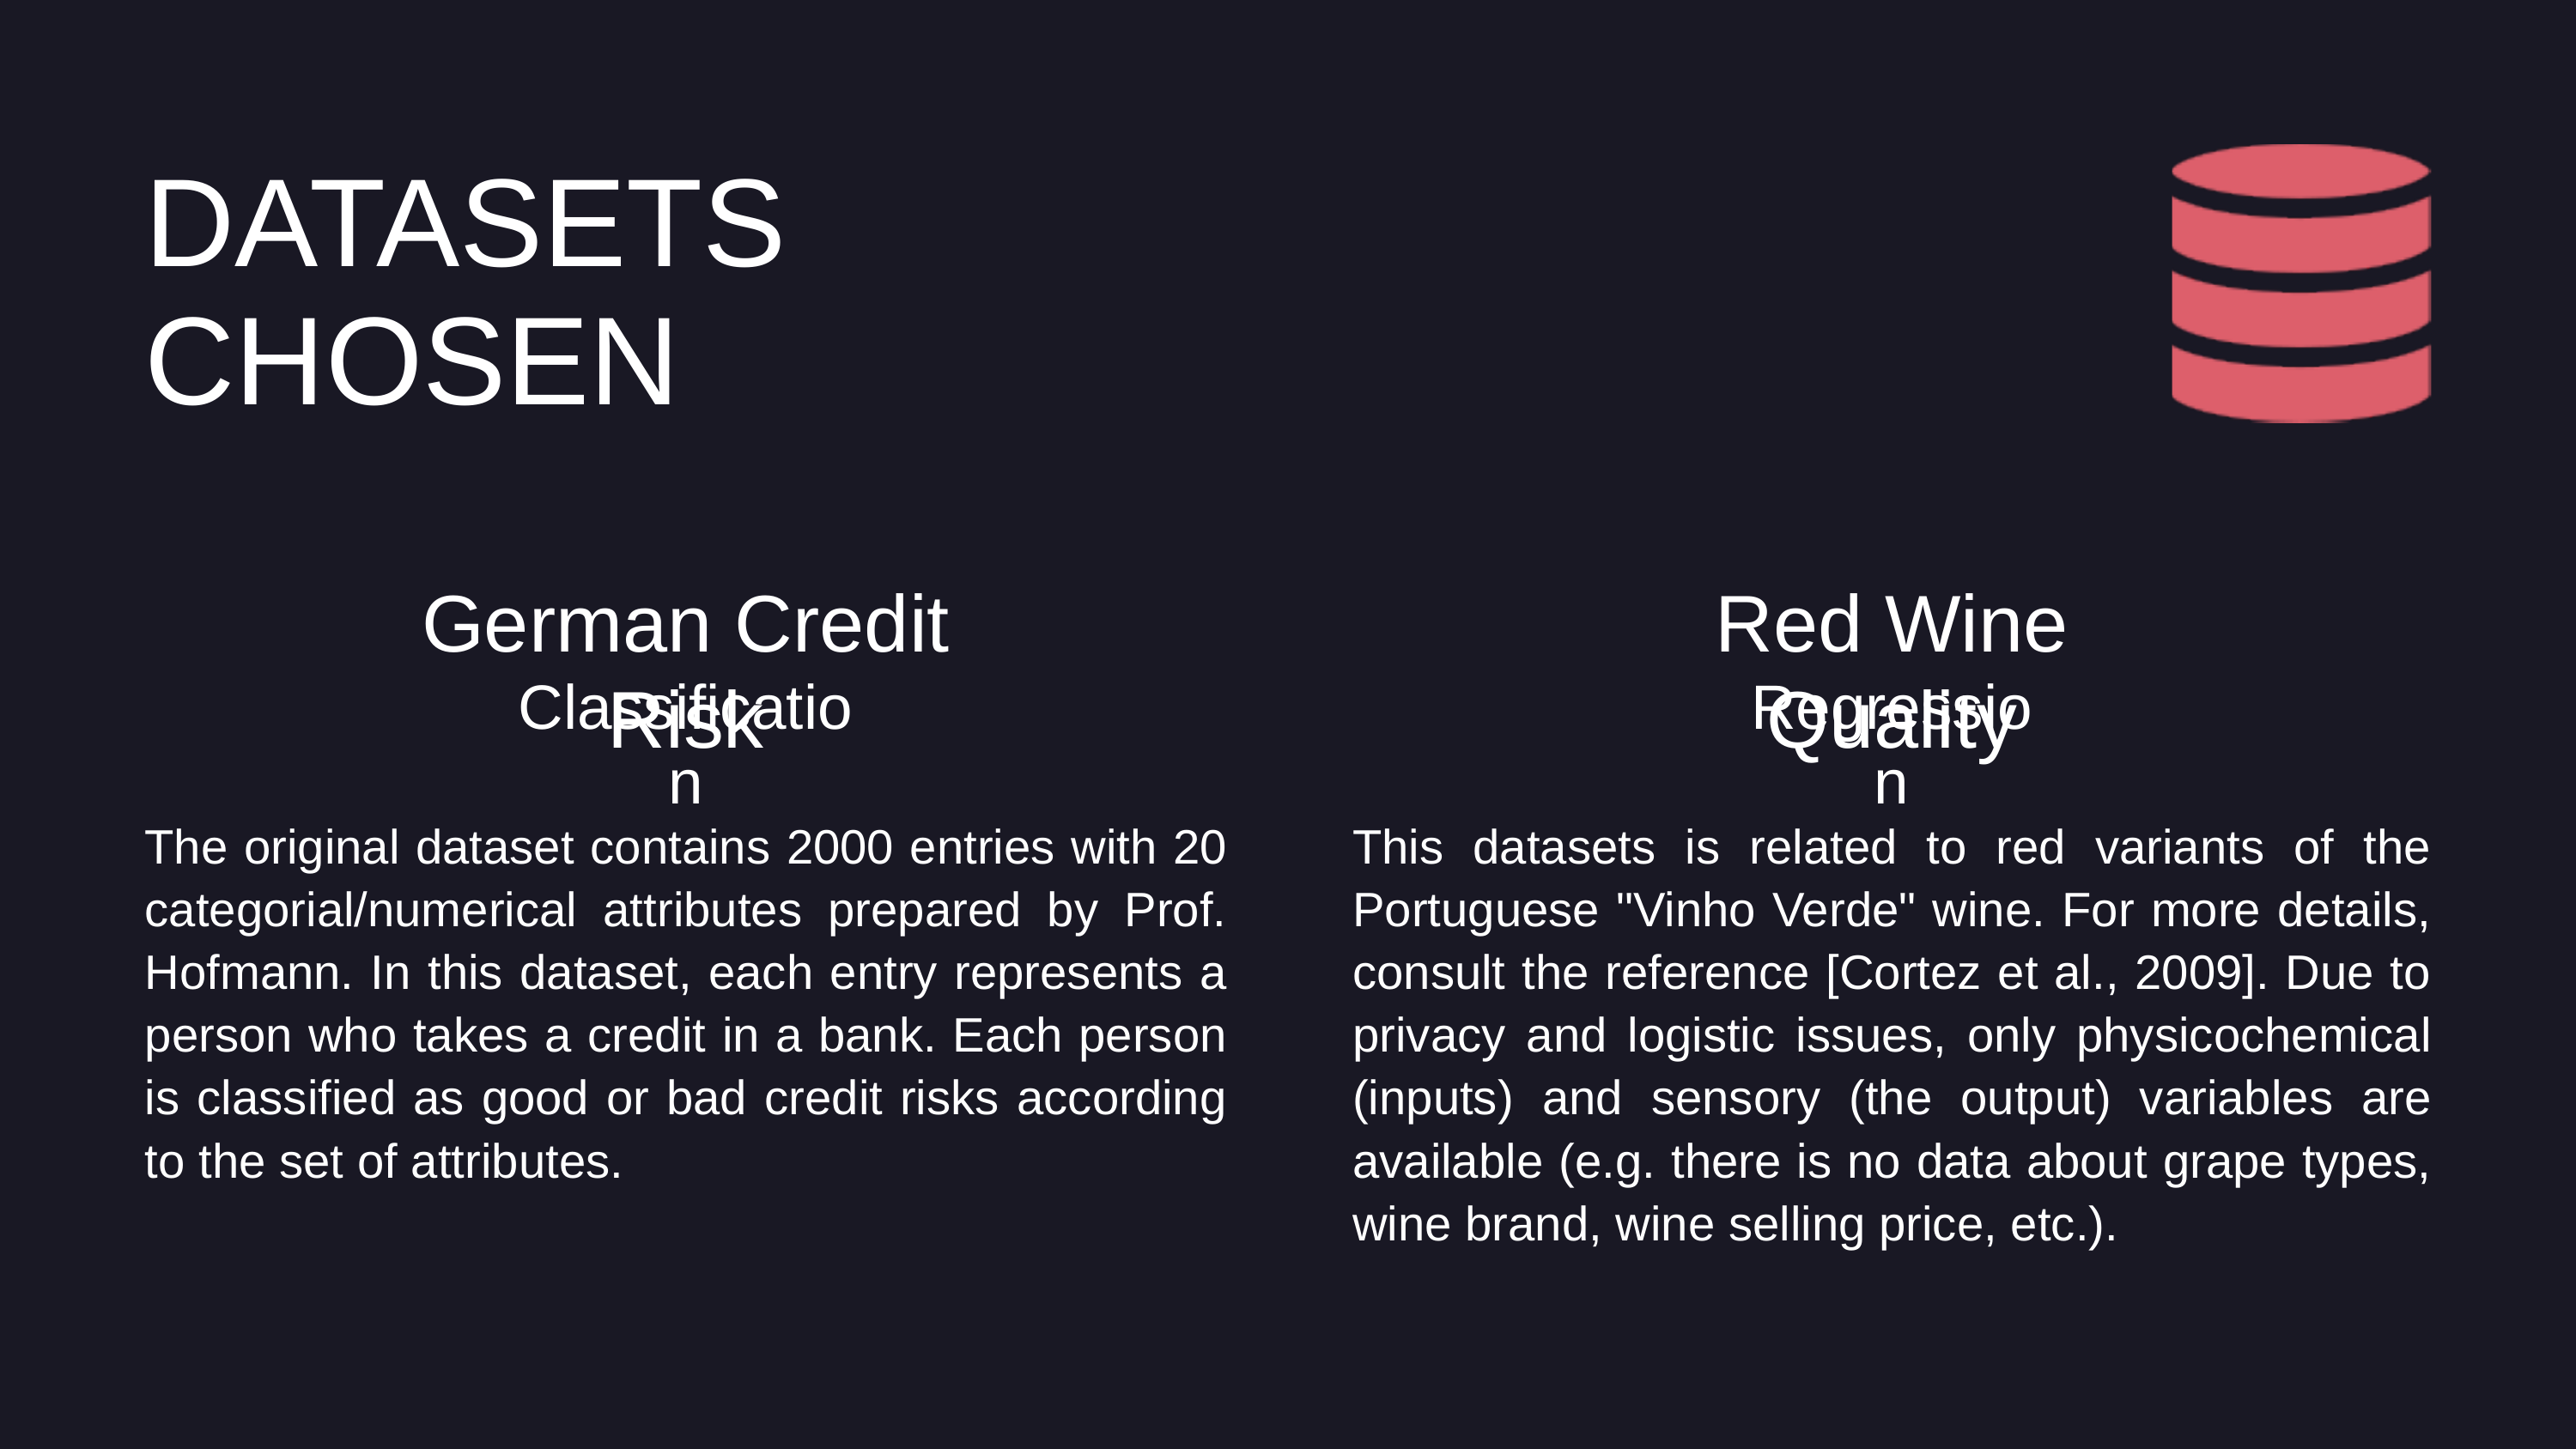

DATASETS
CHOSEN
German Credit Risk
Red Wine Quality
Classification
Regression
The original dataset contains 2000 entries with 20 categorial/numerical attributes prepared by Prof. Hofmann. In this dataset, each entry represents a person who takes a credit in a bank. Each person is classified as good or bad credit risks according to the set of attributes.

This datasets is related to red variants of the Portuguese "Vinho Verde" wine. For more details, consult the reference [Cortez et al., 2009]. Due to privacy and logistic issues, only physicochemical (inputs) and sensory (the output) variables are available (e.g. there is no data about grape types, wine brand, wine selling price, etc.).